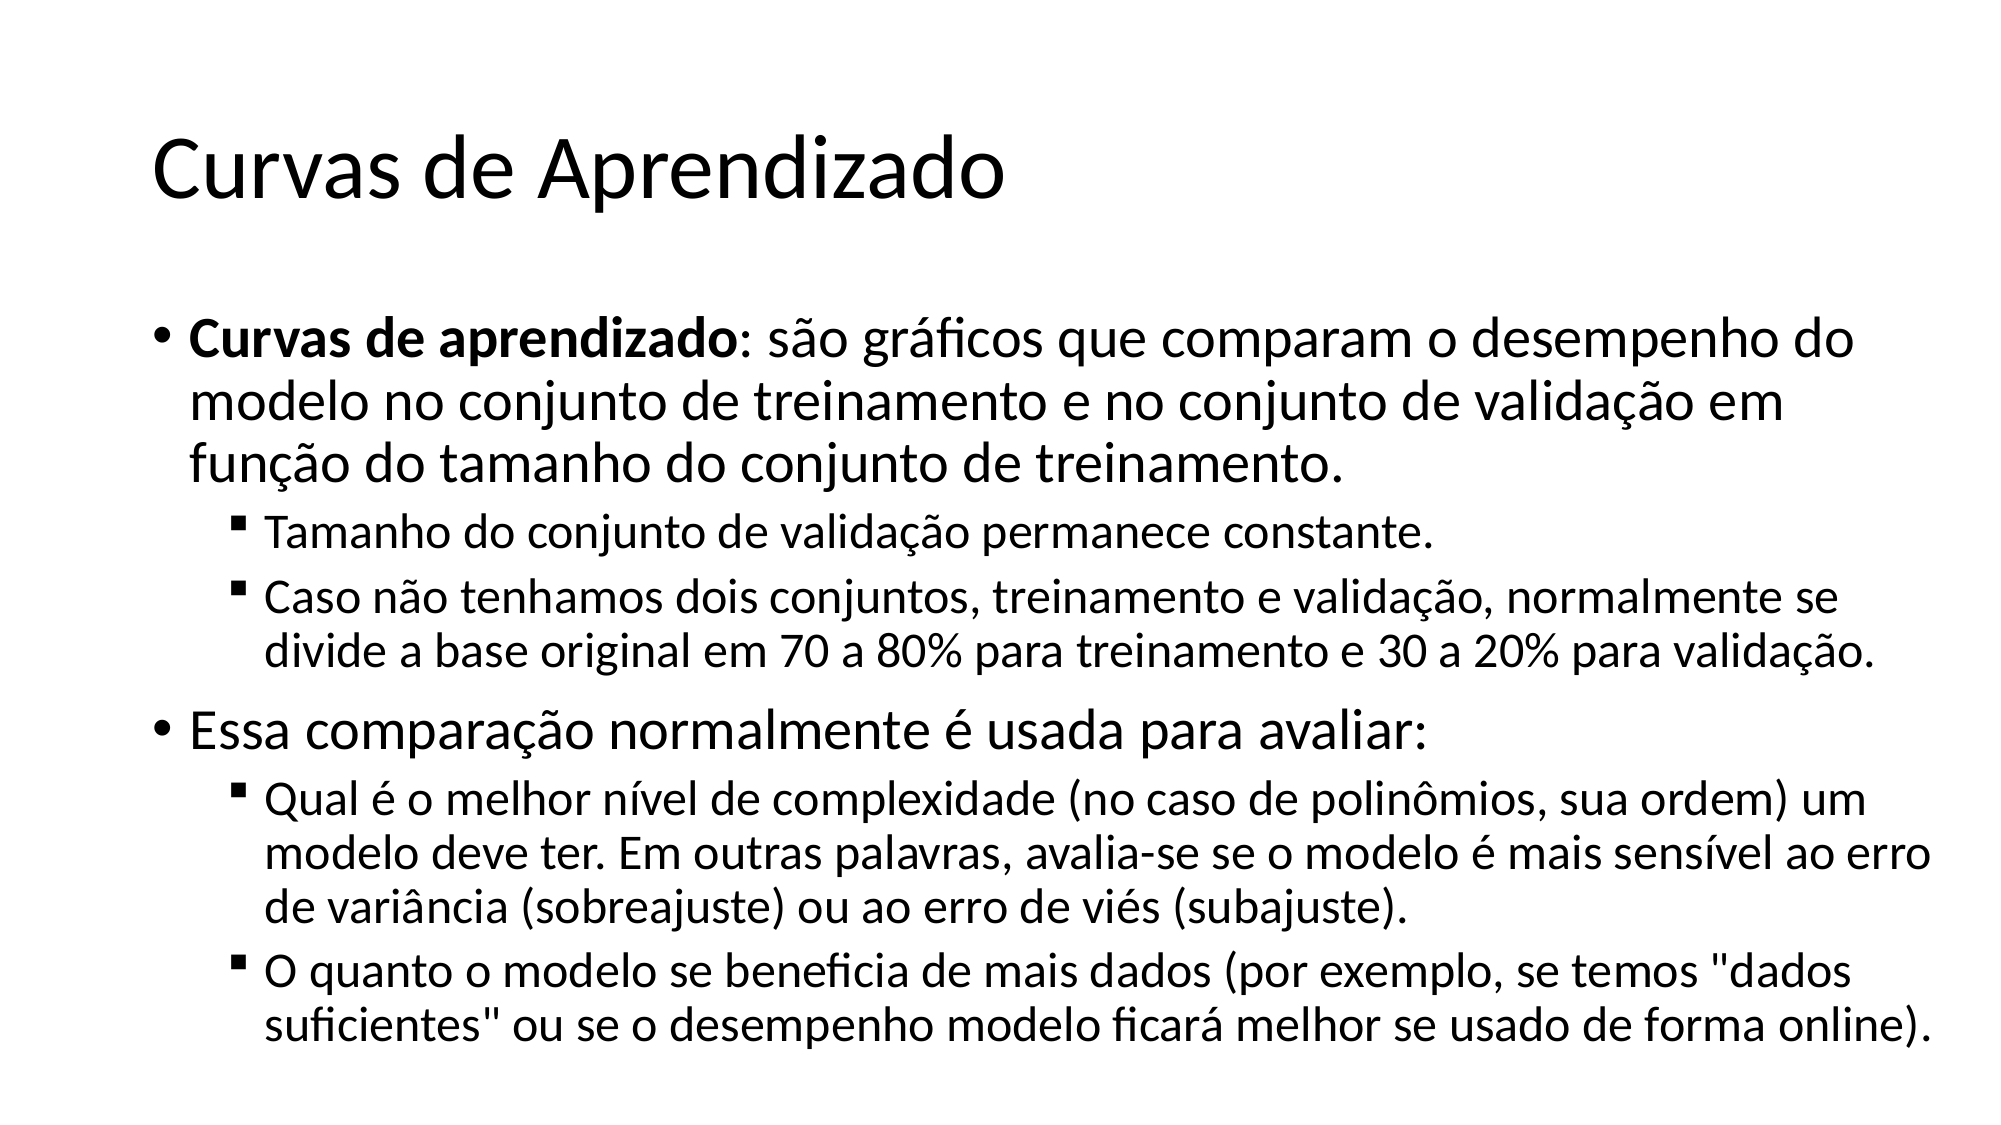

# Curvas de Aprendizado
Curvas de aprendizado: são gráficos que comparam o desempenho do modelo no conjunto de treinamento e no conjunto de validação em função do tamanho do conjunto de treinamento.
Tamanho do conjunto de validação permanece constante.
Caso não tenhamos dois conjuntos, treinamento e validação, normalmente se divide a base original em 70 a 80% para treinamento e 30 a 20% para validação.
Essa comparação normalmente é usada para avaliar:
Qual é o melhor nível de complexidade (no caso de polinômios, sua ordem) um modelo deve ter. Em outras palavras, avalia-se se o modelo é mais sensível ao erro de variância (sobreajuste) ou ao erro de viés (subajuste).
O quanto o modelo se beneficia de mais dados (por exemplo, se temos "dados suficientes" ou se o desempenho modelo ficará melhor se usado de forma online).